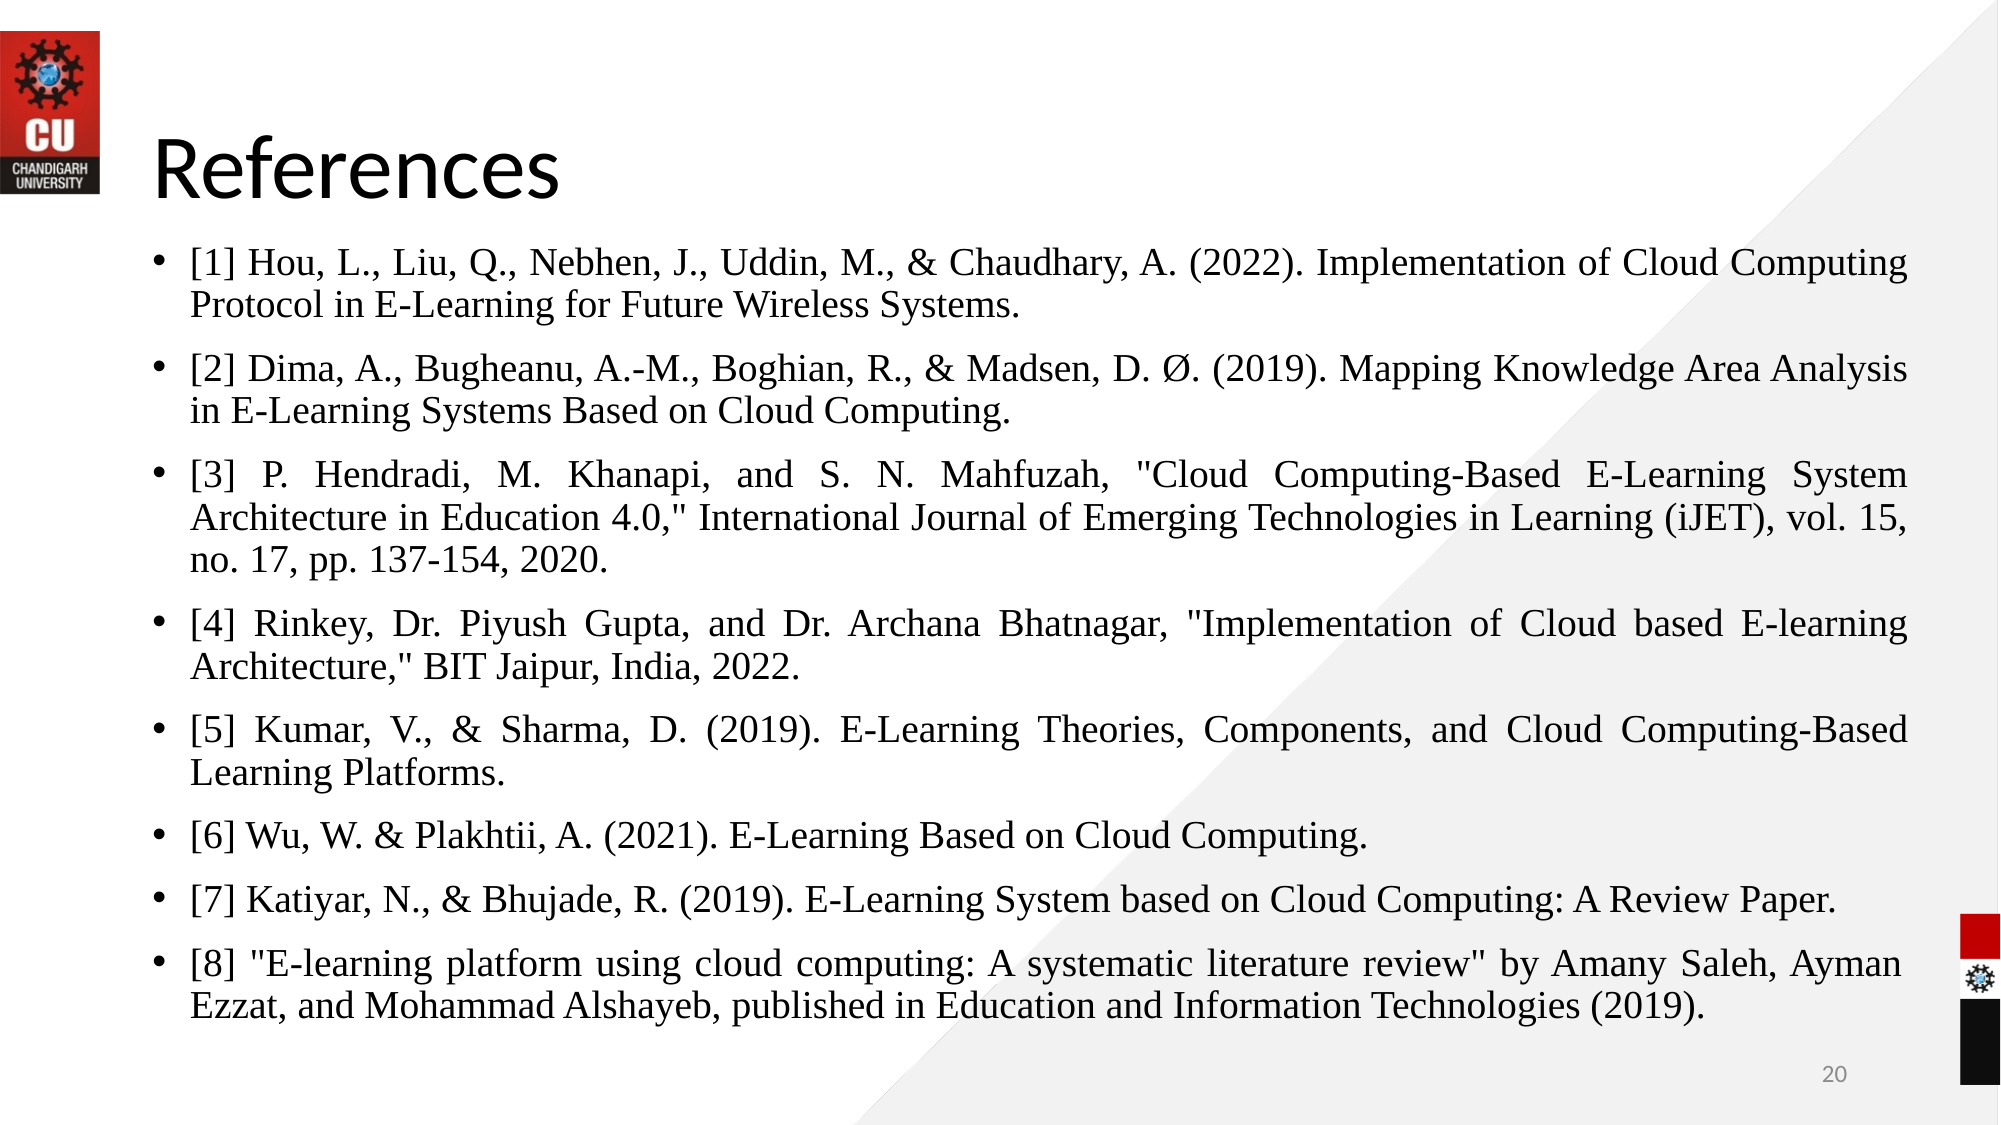

# References
[1] Hou, L., Liu, Q., Nebhen, J., Uddin, M., & Chaudhary, A. (2022). Implementation of Cloud Computing Protocol in E-Learning for Future Wireless Systems.
[2] Dima, A., Bugheanu, A.-M., Boghian, R., & Madsen, D. Ø. (2019). Mapping Knowledge Area Analysis in E-Learning Systems Based on Cloud Computing.
[3] P. Hendradi, M. Khanapi, and S. N. Mahfuzah, "Cloud Computing-Based E-Learning System Architecture in Education 4.0," International Journal of Emerging Technologies in Learning (iJET), vol. 15, no. 17, pp. 137-154, 2020.
[4] Rinkey, Dr. Piyush Gupta, and Dr. Archana Bhatnagar, "Implementation of Cloud based E-learning Architecture," BIT Jaipur, India, 2022.
[5] Kumar, V., & Sharma, D. (2019). E-Learning Theories, Components, and Cloud Computing-Based Learning Platforms.
[6] Wu, W. & Plakhtii, A. (2021). E-Learning Based on Cloud Computing.
[7] Katiyar, N., & Bhujade, R. (2019). E-Learning System based on Cloud Computing: A Review Paper.
[8] "E-learning platform using cloud computing: A systematic literature review" by Amany Saleh, Ayman Ezzat, and Mohammad Alshayeb, published in Education and Information Technologies (2019).
20